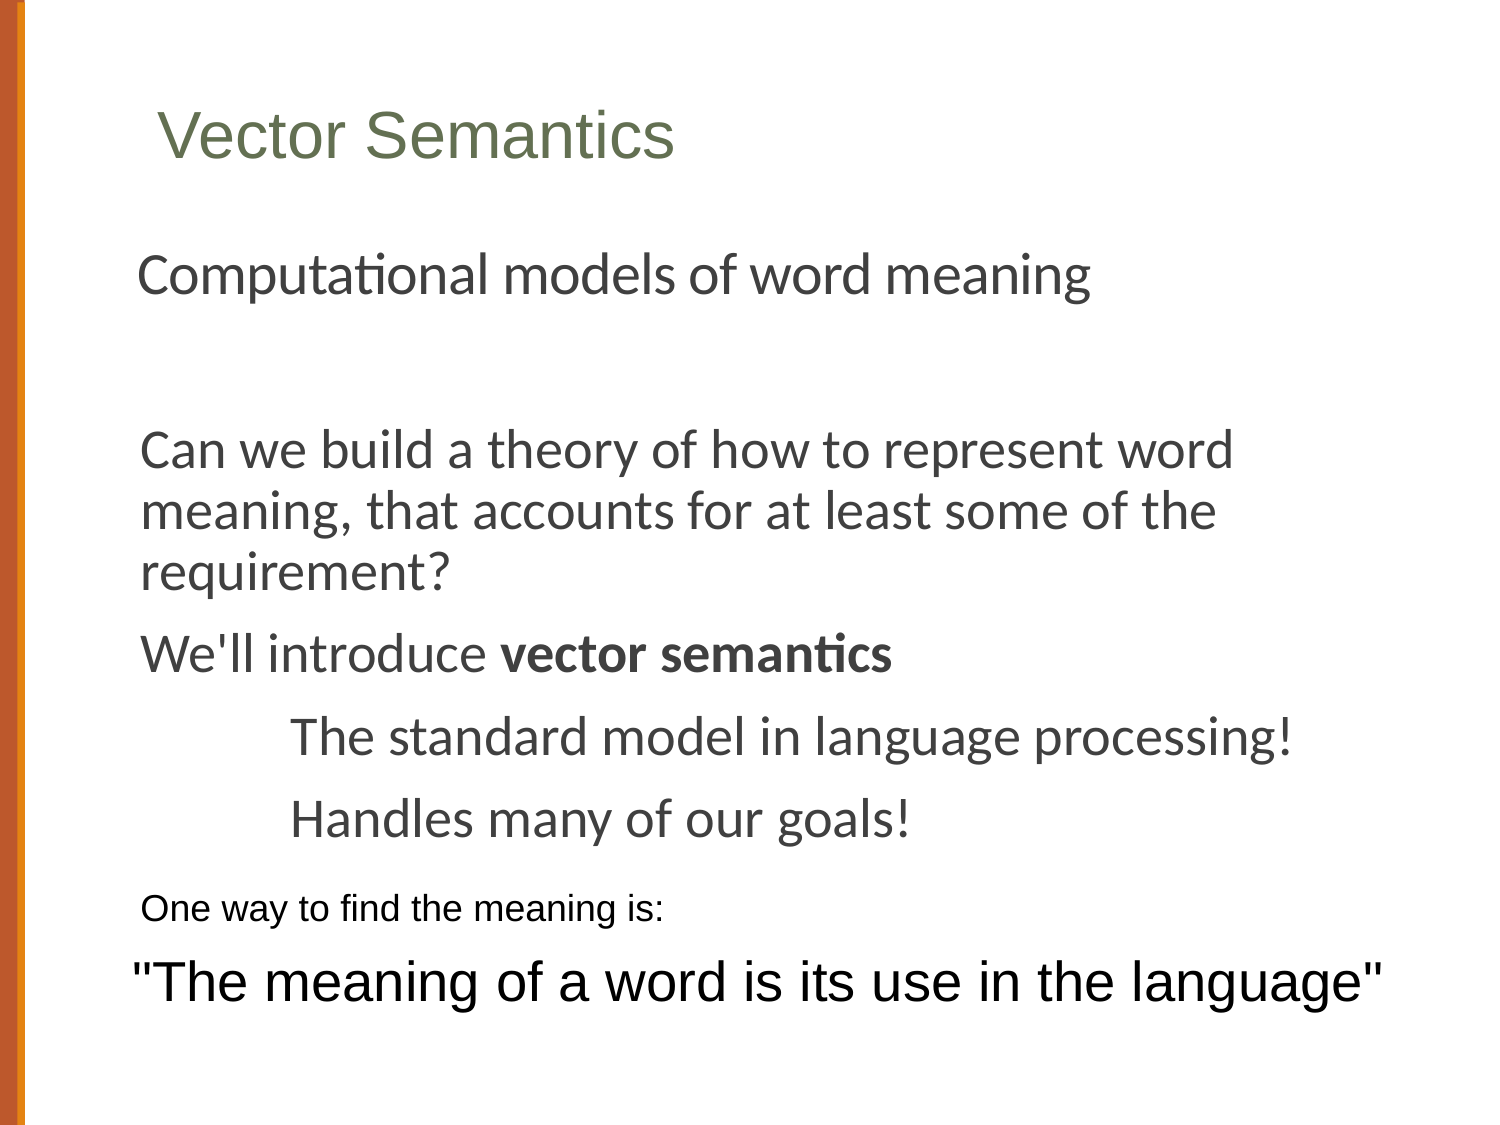

Vector Semantics
# Computational models of word meaning
Can we build a theory of how to represent word meaning, that accounts for at least some of the requirement?
We'll introduce vector semantics
	The standard model in language processing!
	Handles many of our goals!
One way to find the meaning is:
"The meaning of a word is its use in the language"